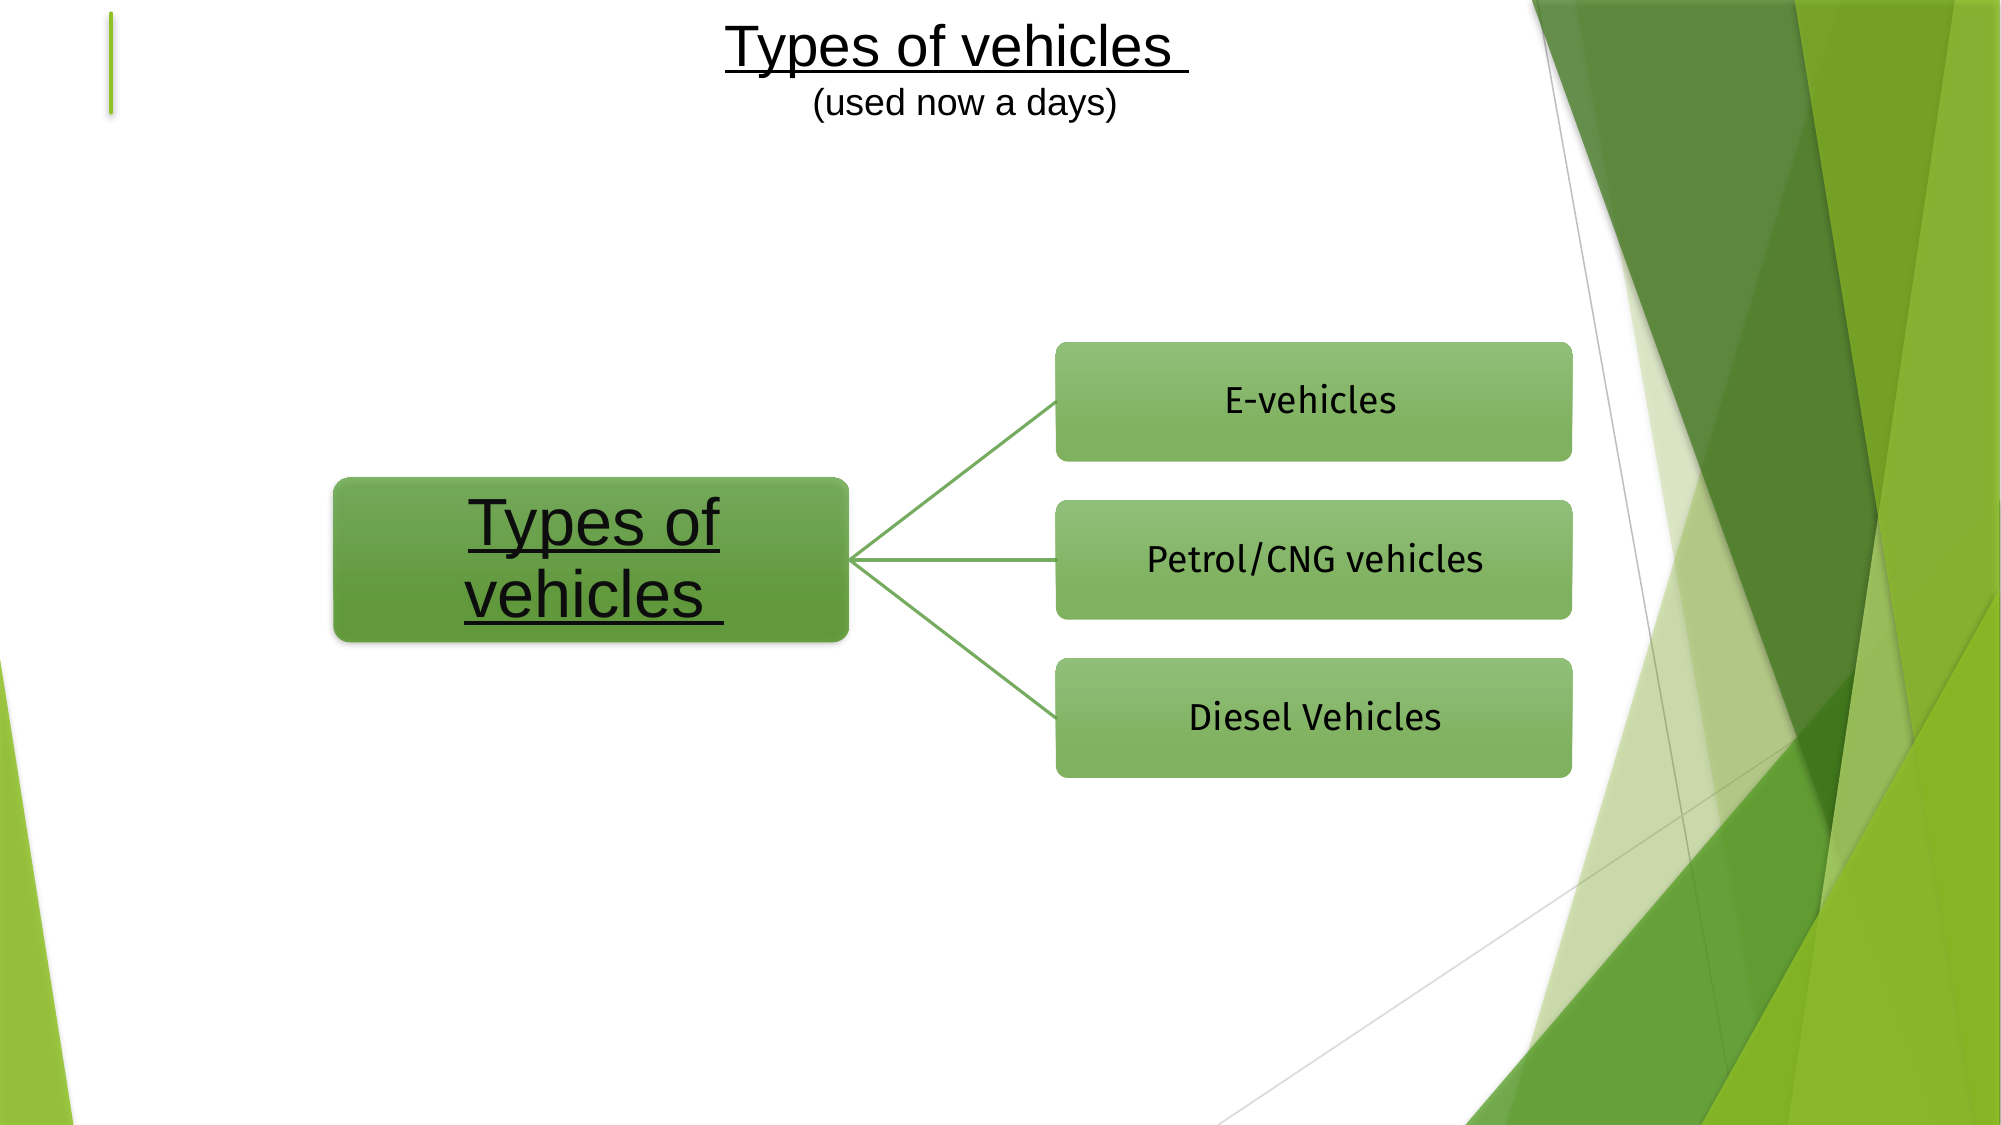

Types of vehicles
(used now a days)
Types of vehicles

E-vehicles

Petrol/CNG vehicles

Diesel Vehicles